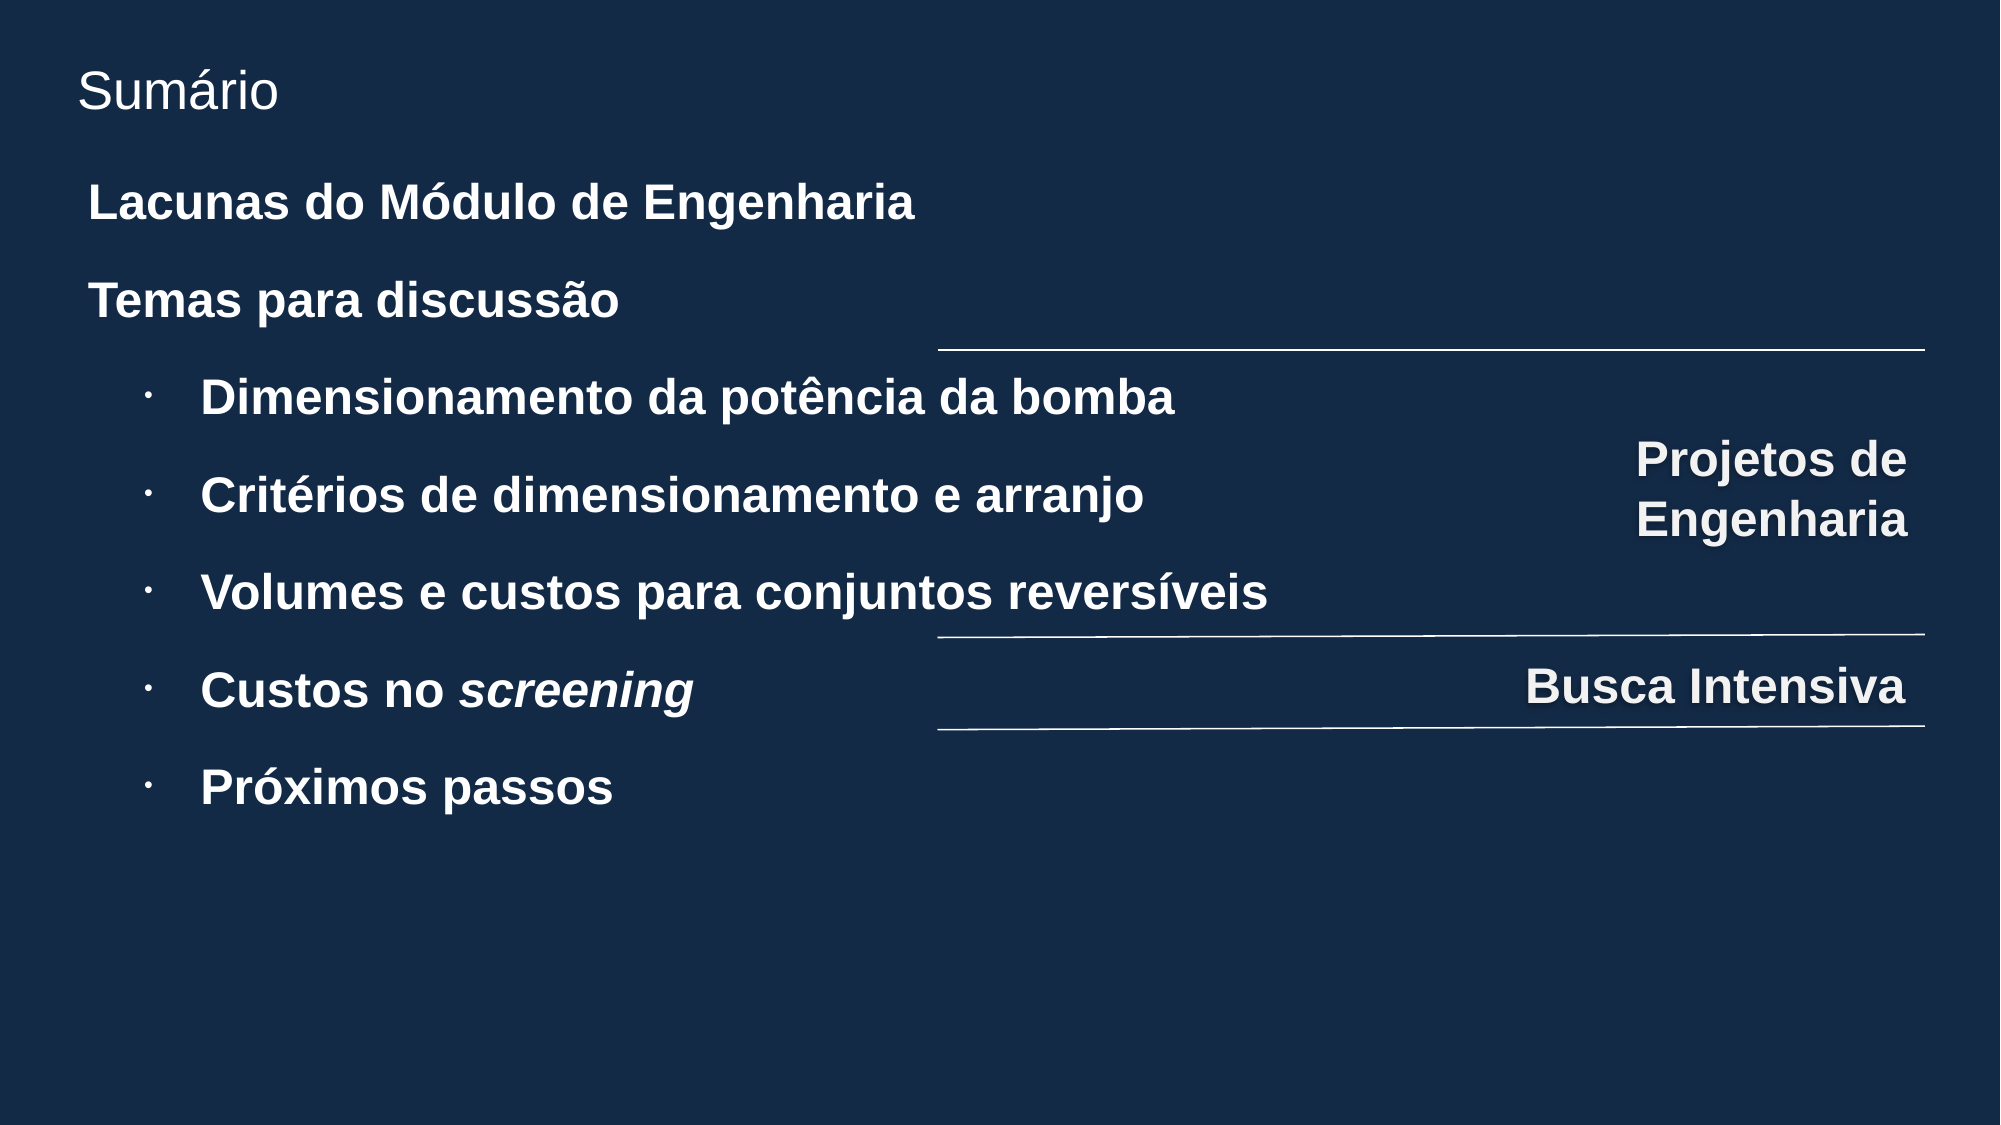

# Sumário
Lacunas do Módulo de Engenharia
Temas para discussão
Dimensionamento da potência da bomba
Critérios de dimensionamento e arranjo
Volumes e custos para conjuntos reversíveis
Custos no screening
Próximos passos

Projetos de Engenharia
Busca Intensiva